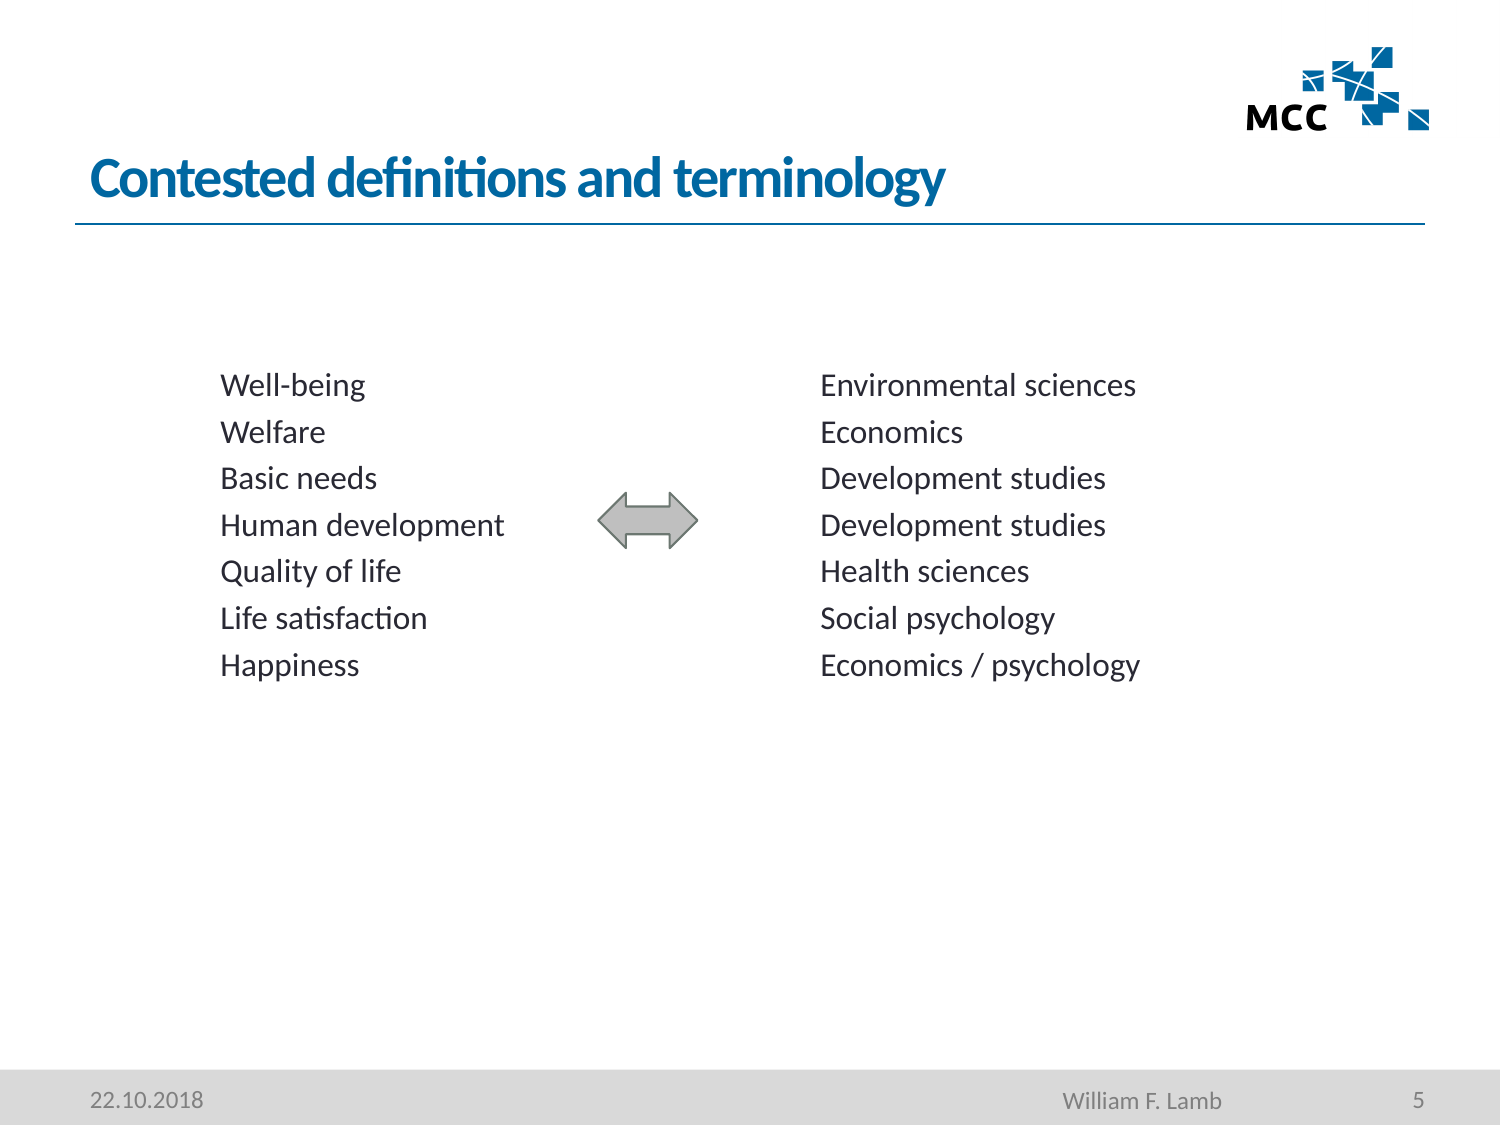

# Contested definitions and terminology

Well-being				Environmental sciences
Welfare				Economics
Basic needs			Development studies
Human development			Development studies
Quality of life			Health sciences
Life satisfaction			Social psychology
Happiness				Economics / psychology